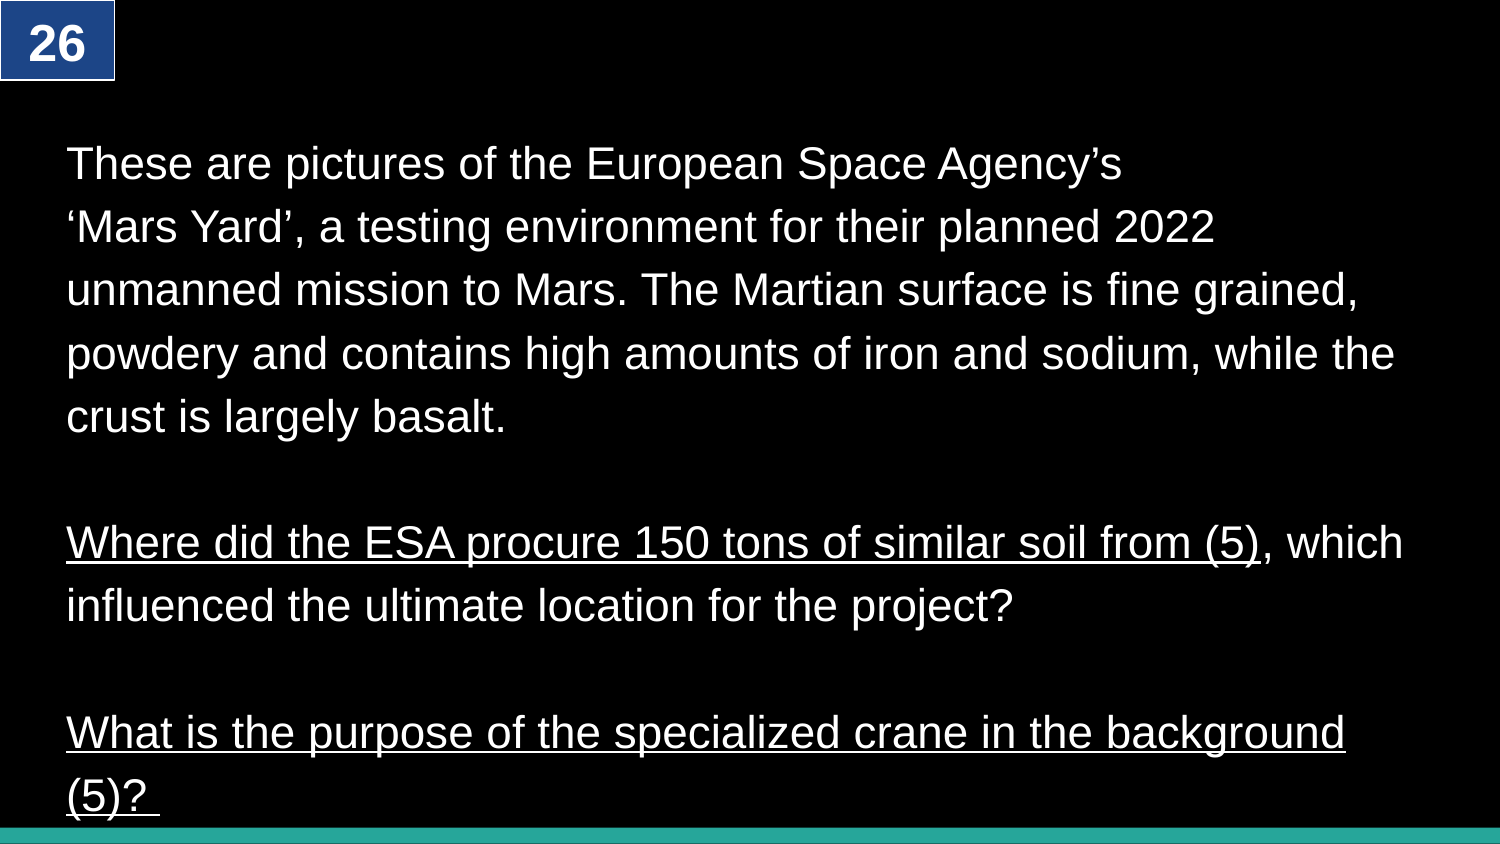

26
# These are pictures of the European Space Agency’s ‘Mars Yard’, a testing environment for their planned 2022 unmanned mission to Mars. The Martian surface is fine grained, powdery and contains high amounts of iron and sodium, while the crust is largely basalt. Where did the ESA procure 150 tons of similar soil from (5), which influenced the ultimate location for the project? What is the purpose of the specialized crane in the background (5)?